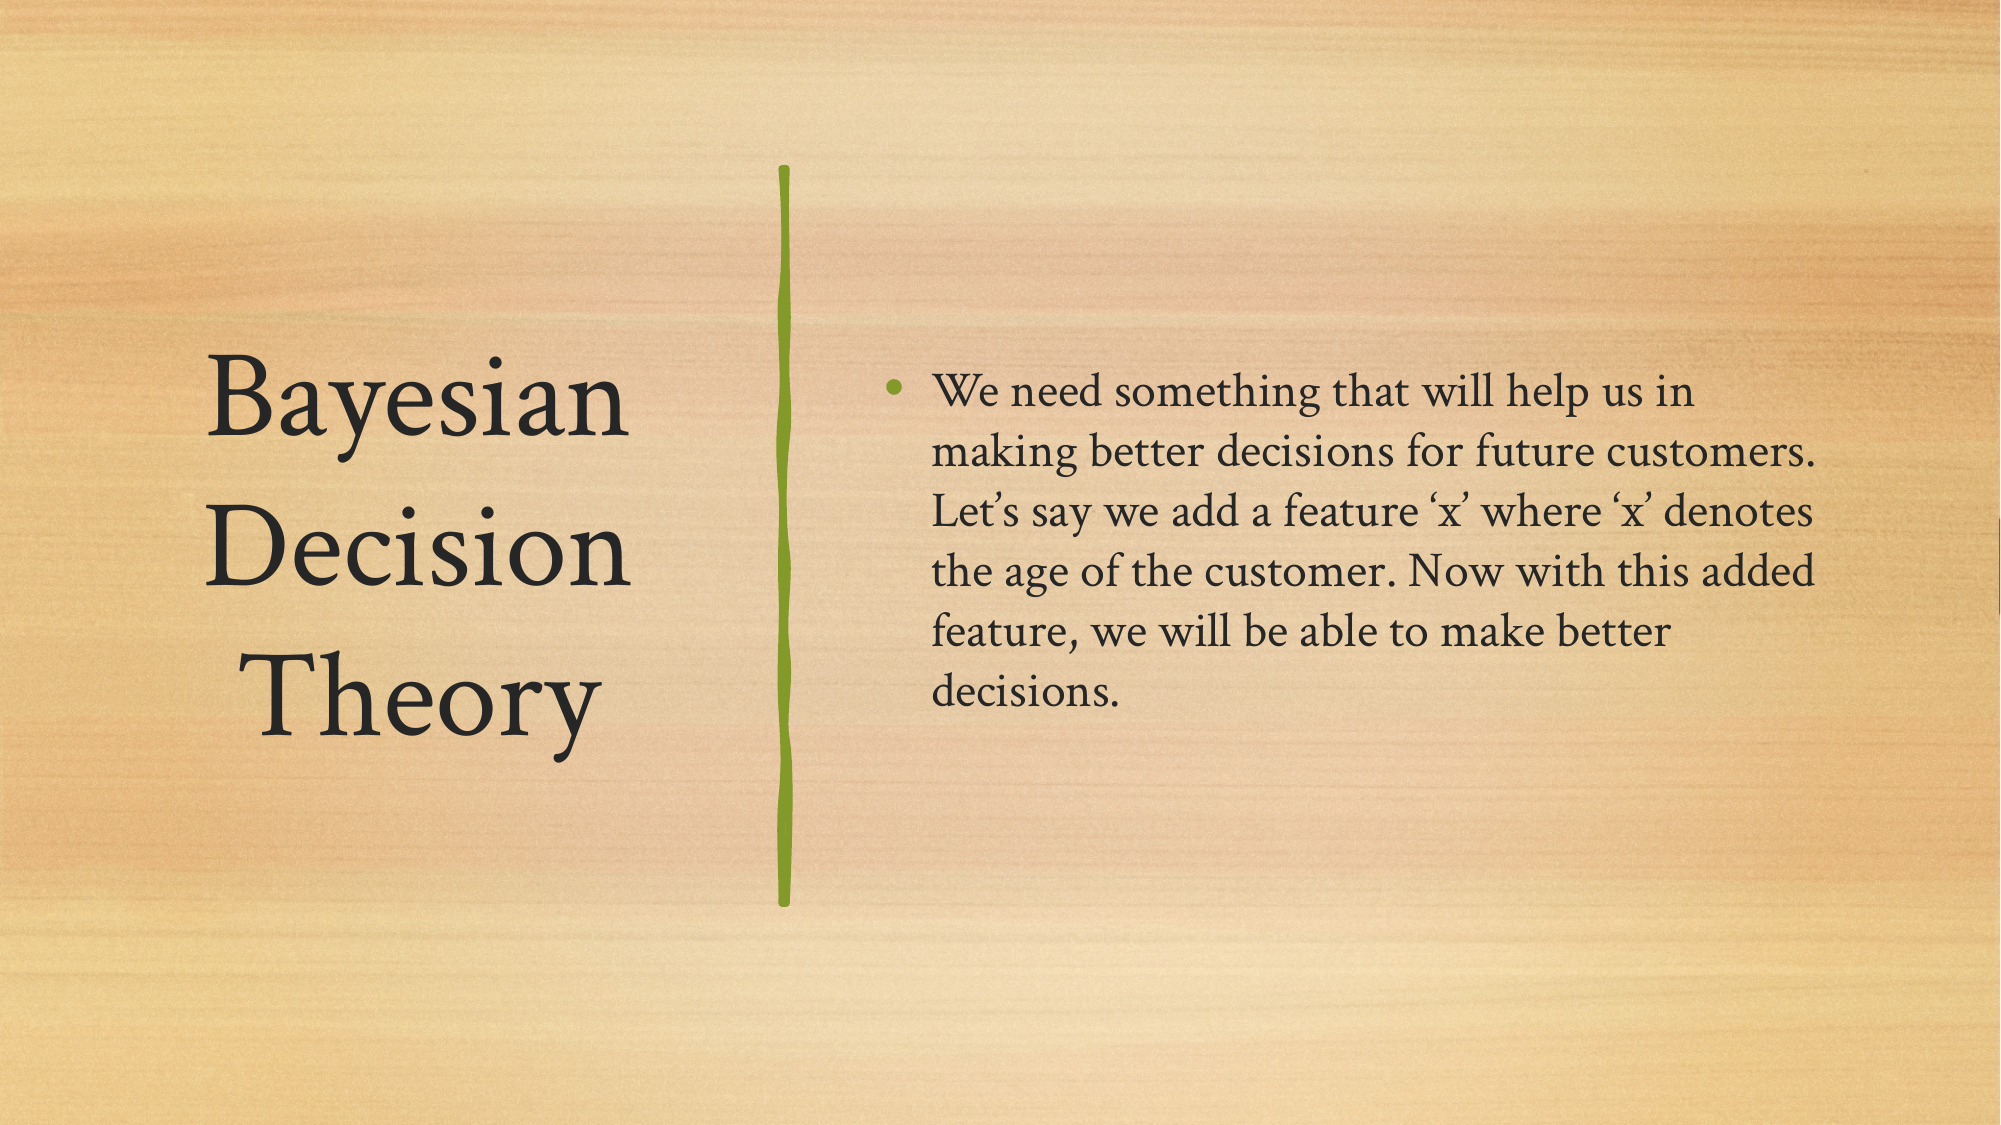

# Bayesian Decision Theory
We need something that will help us in making better decisions for future customers. Let’s say we add a feature ‘x’ where ‘x’ denotes the age of the customer. Now with this added feature, we will be able to make better decisions.